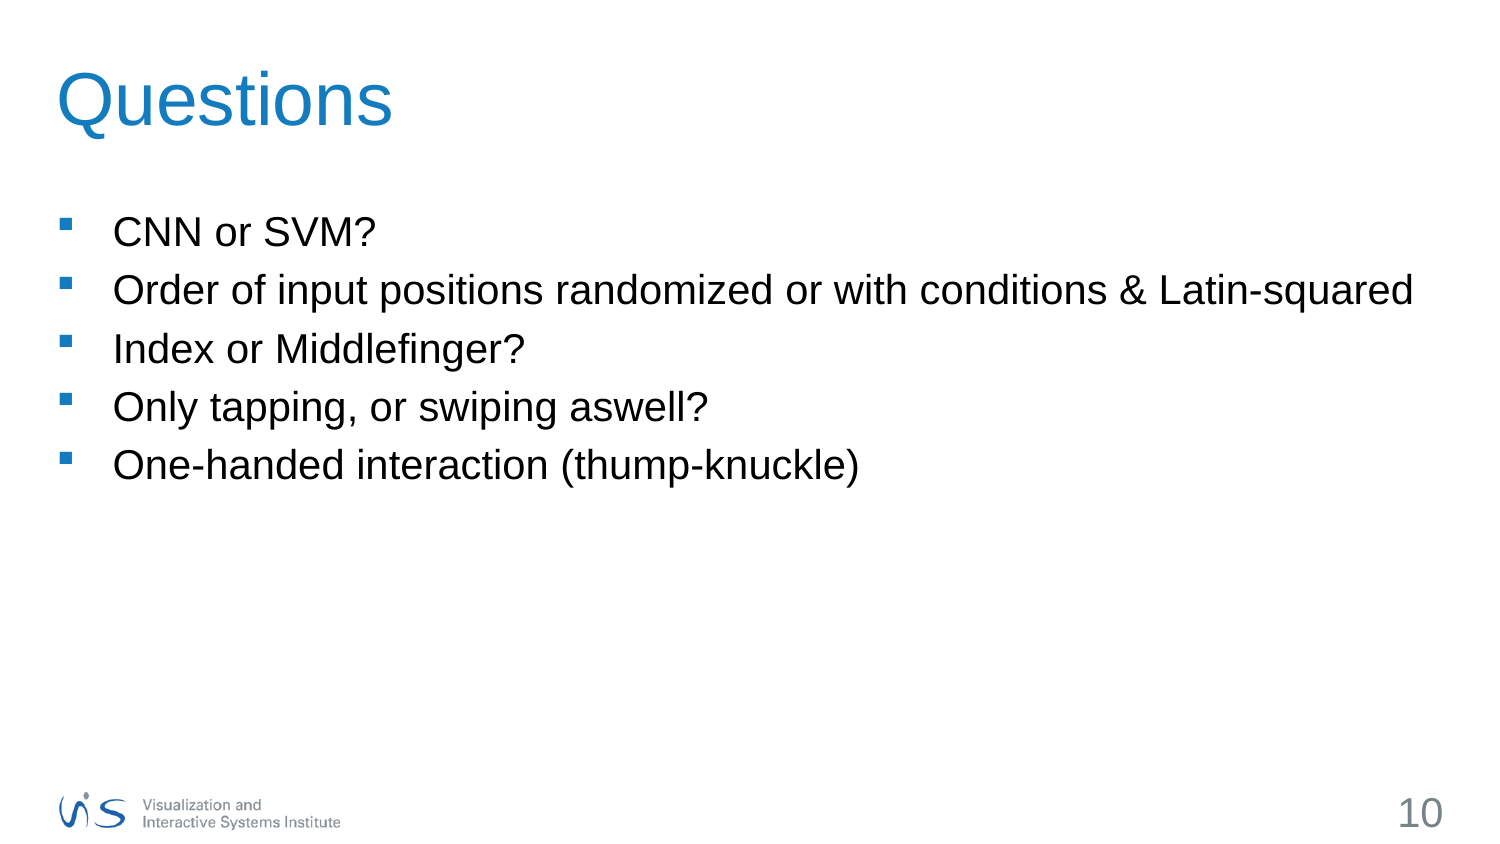

# Questions
CNN or SVM?
Order of input positions randomized or with conditions & Latin-squared
Index or Middlefinger?
Only tapping, or swiping aswell?
One-handed interaction (thump-knuckle)

10